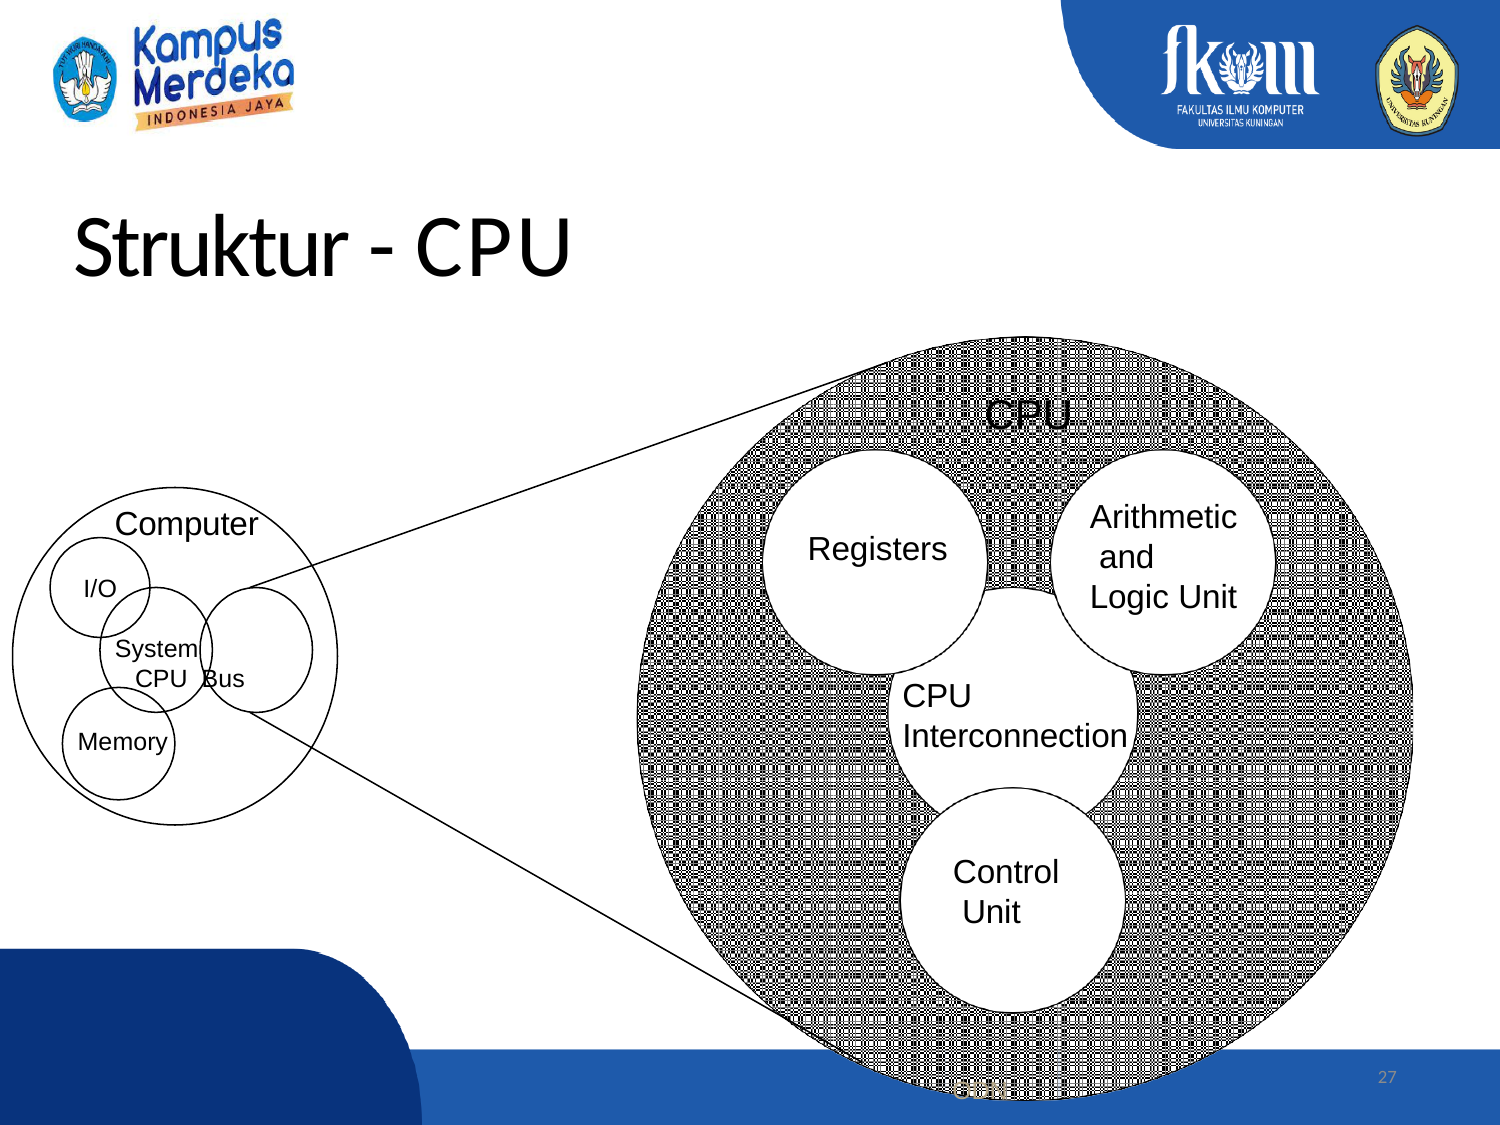

# Struktur - CPU

CPU
Arithmetic  and
Logic Unit
Computer
Registers

I/O

System	CPU  Bus
CPU
Interconnection
Memory
Control  Unit
27
ODN